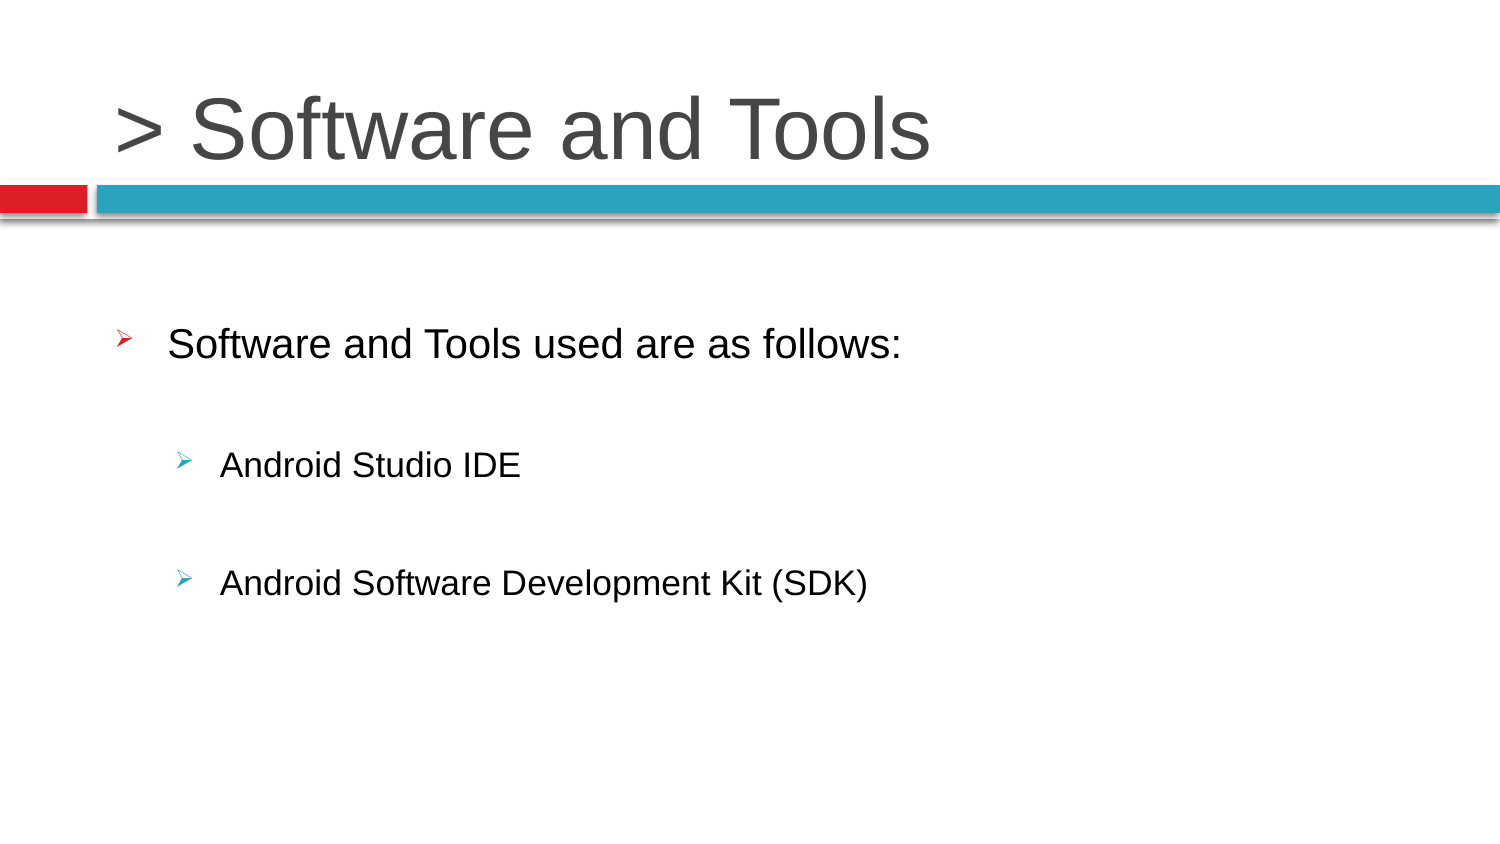

# > Software and Tools
Software and Tools used are as follows:
Android Studio IDE
Android Software Development Kit (SDK)